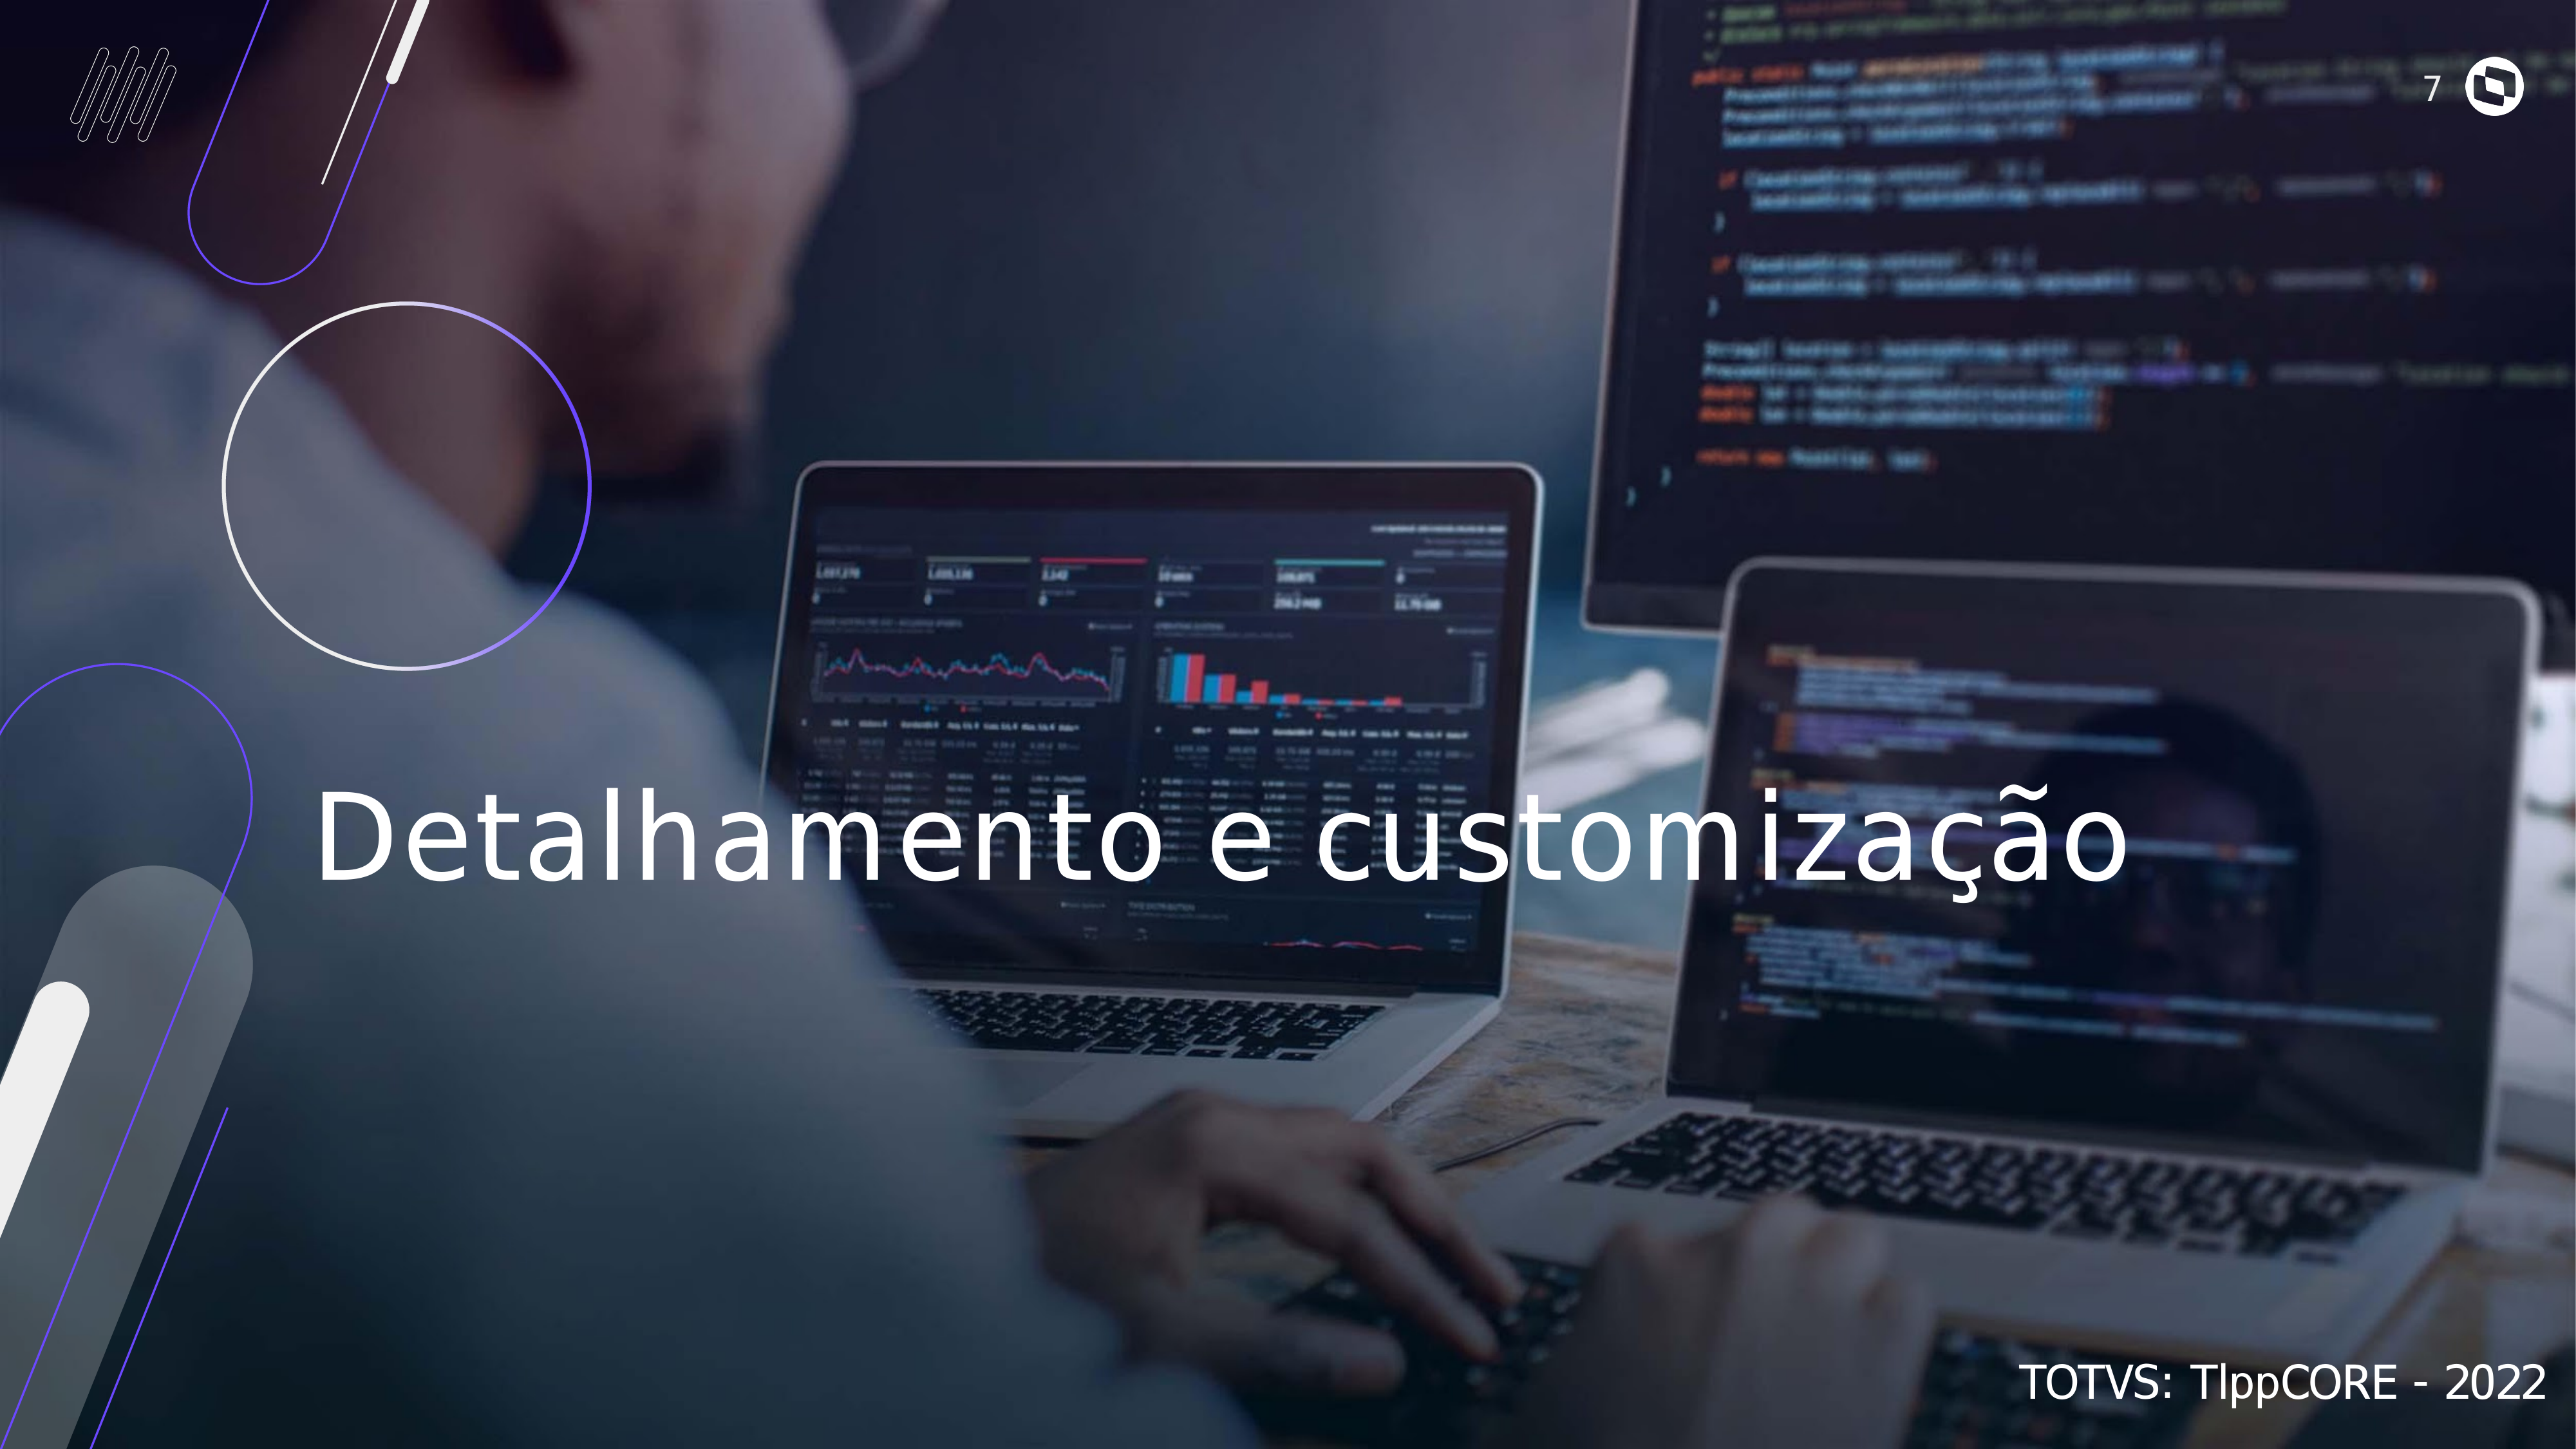

# Detalhamento e customização
TOTVS: TlppCORE - 2022